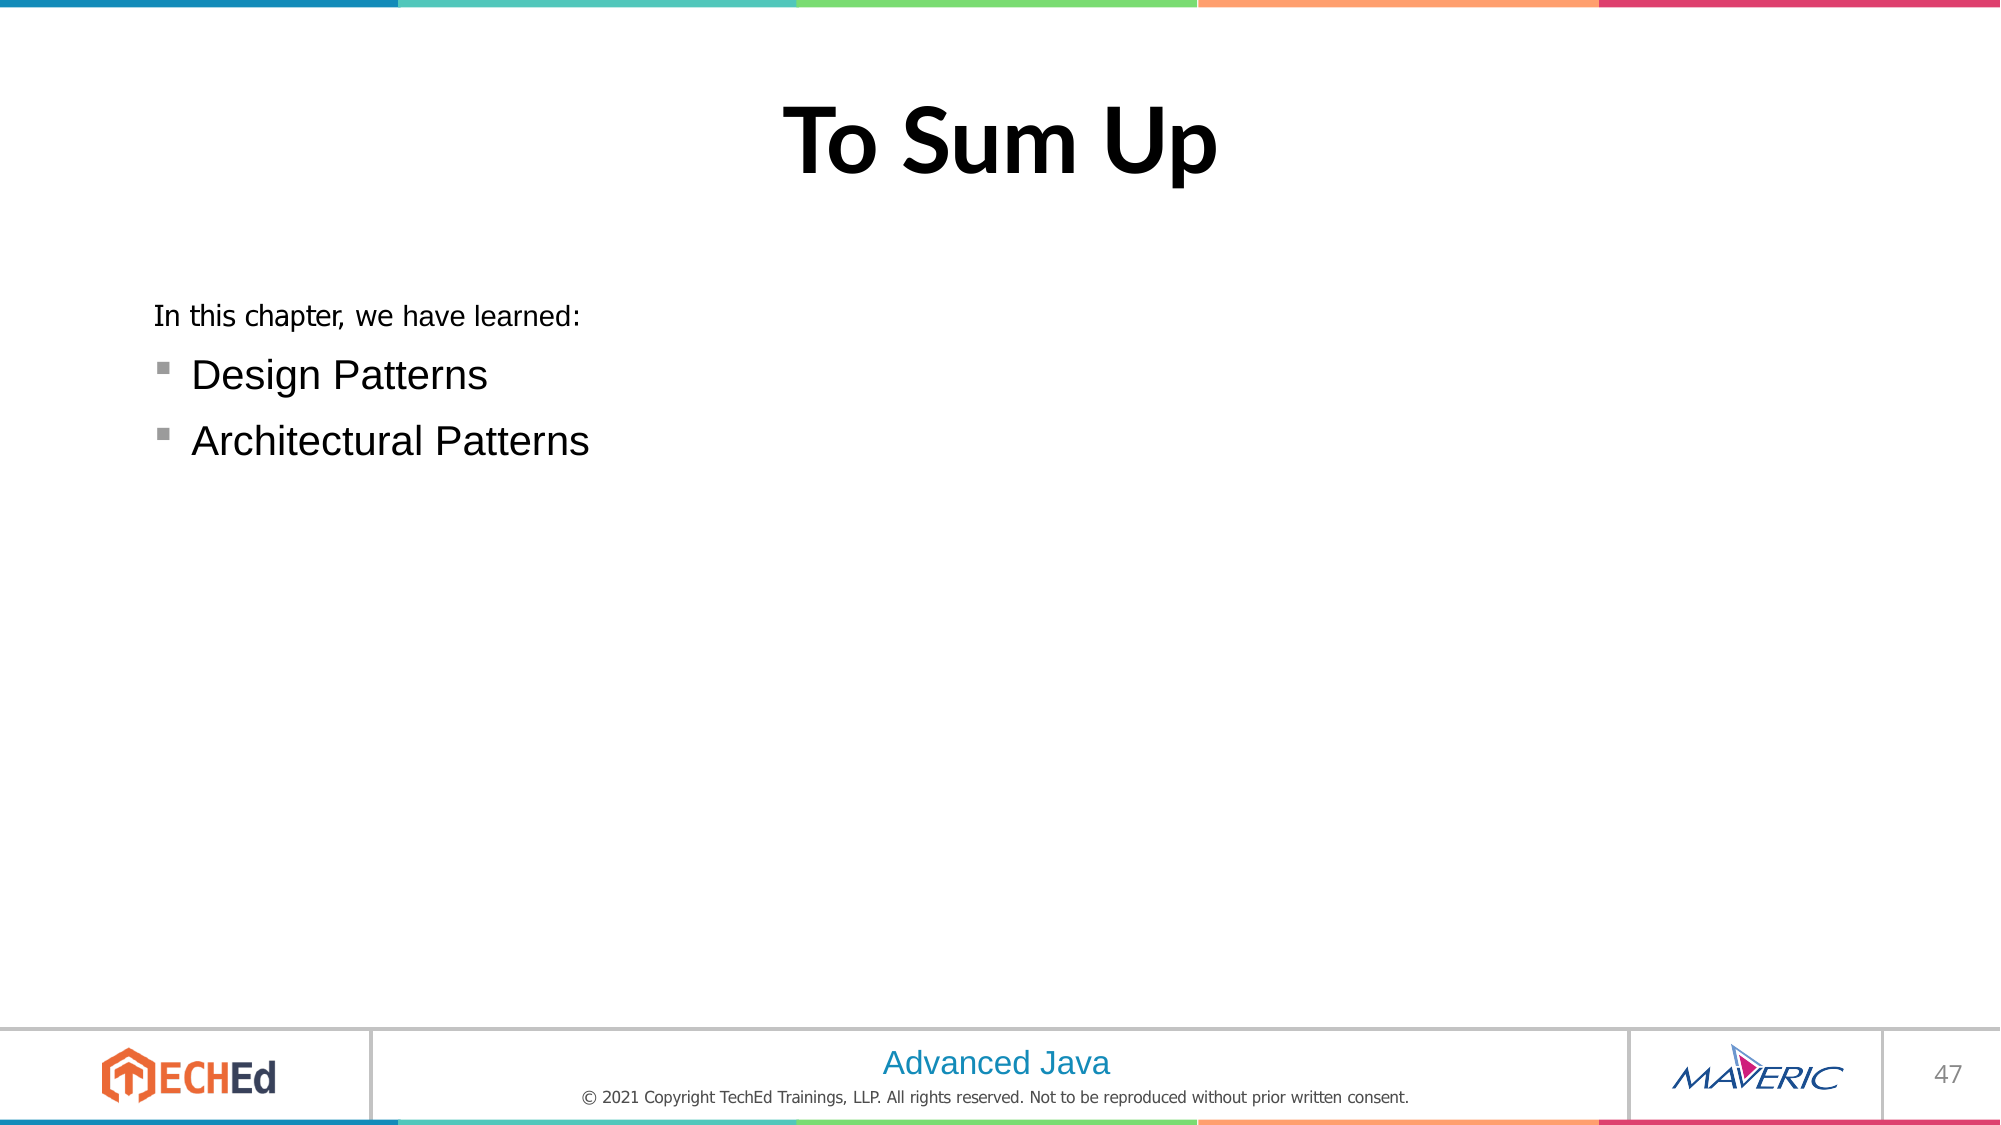

# To Sum Up
In this chapter, we have learned:
Design Patterns
Architectural Patterns